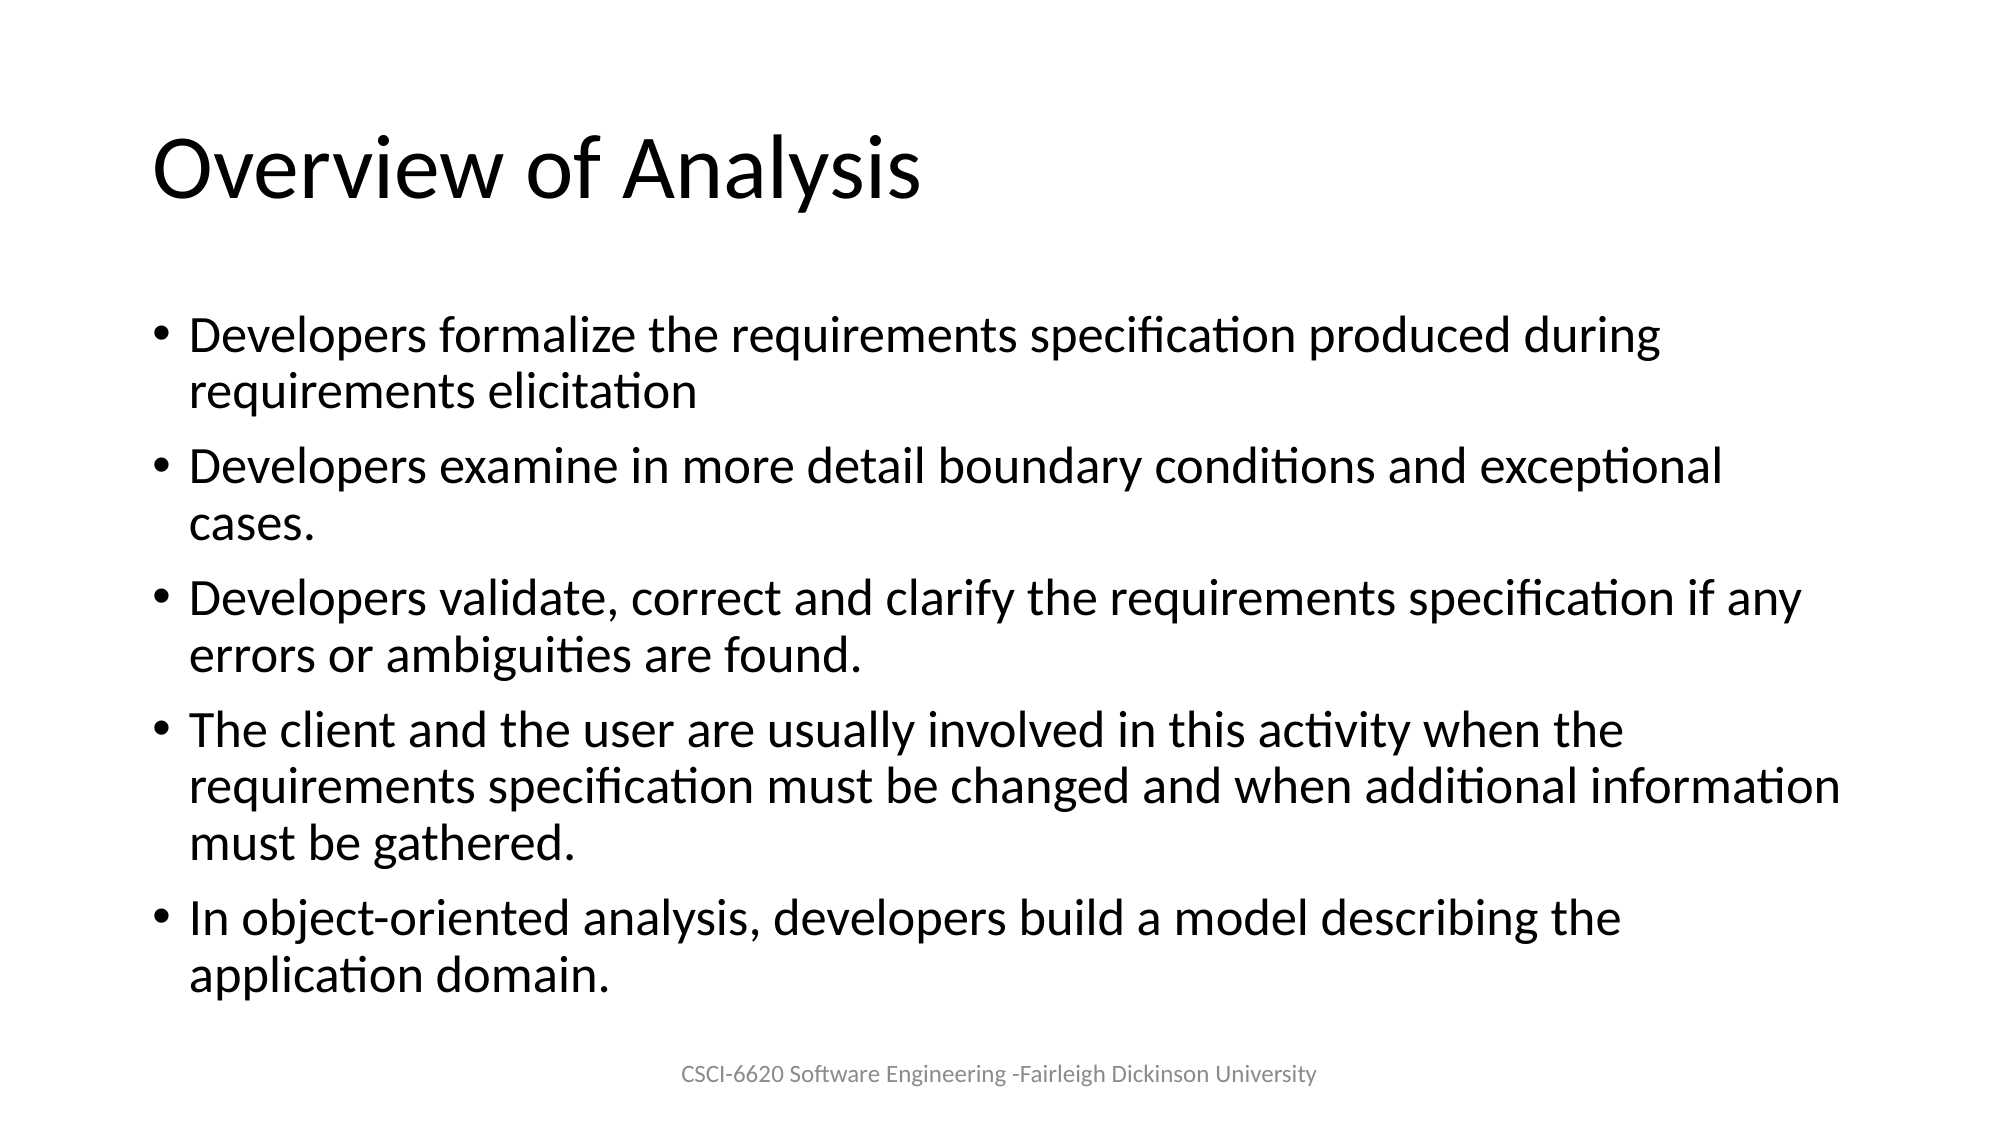

# Overview of Analysis
Developers formalize the requirements specification produced during requirements elicitation
Developers examine in more detail boundary conditions and exceptional cases.
Developers validate, correct and clarify the requirements specification if any errors or ambiguities are found.
The client and the user are usually involved in this activity when the requirements specification must be changed and when additional information must be gathered.
In object-oriented analysis, developers build a model describing the application domain.
CSCI-6620 Software Engineering -Fairleigh Dickinson University